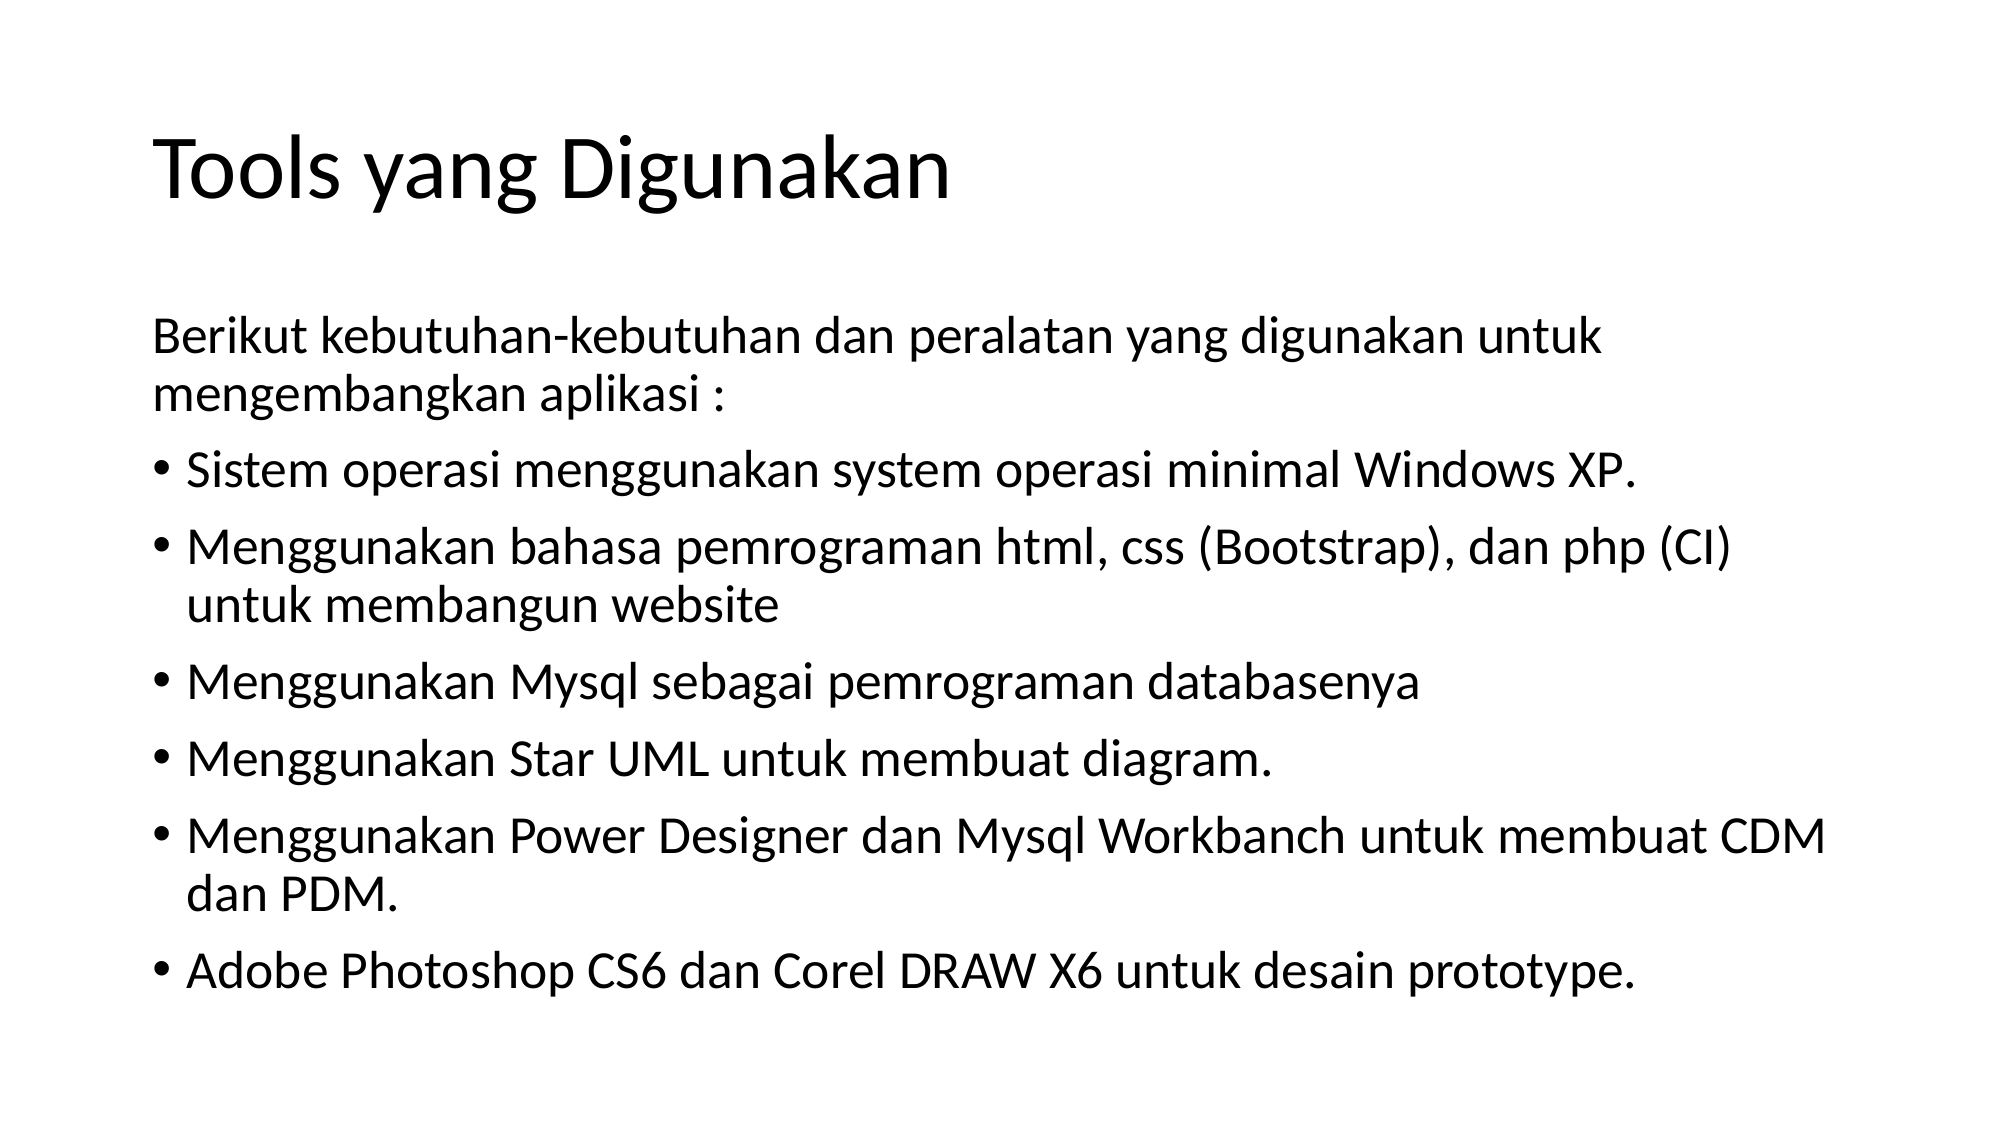

# Tools yang Digunakan
Berikut kebutuhan-kebutuhan dan peralatan yang digunakan untuk mengembangkan aplikasi :
Sistem operasi menggunakan system operasi minimal Windows XP.
Menggunakan bahasa pemrograman html, css (Bootstrap), dan php (CI) untuk membangun website
Menggunakan Mysql sebagai pemrograman databasenya
Menggunakan Star UML untuk membuat diagram.
Menggunakan Power Designer dan Mysql Workbanch untuk membuat CDM dan PDM.
Adobe Photoshop CS6 dan Corel DRAW X6 untuk desain prototype.